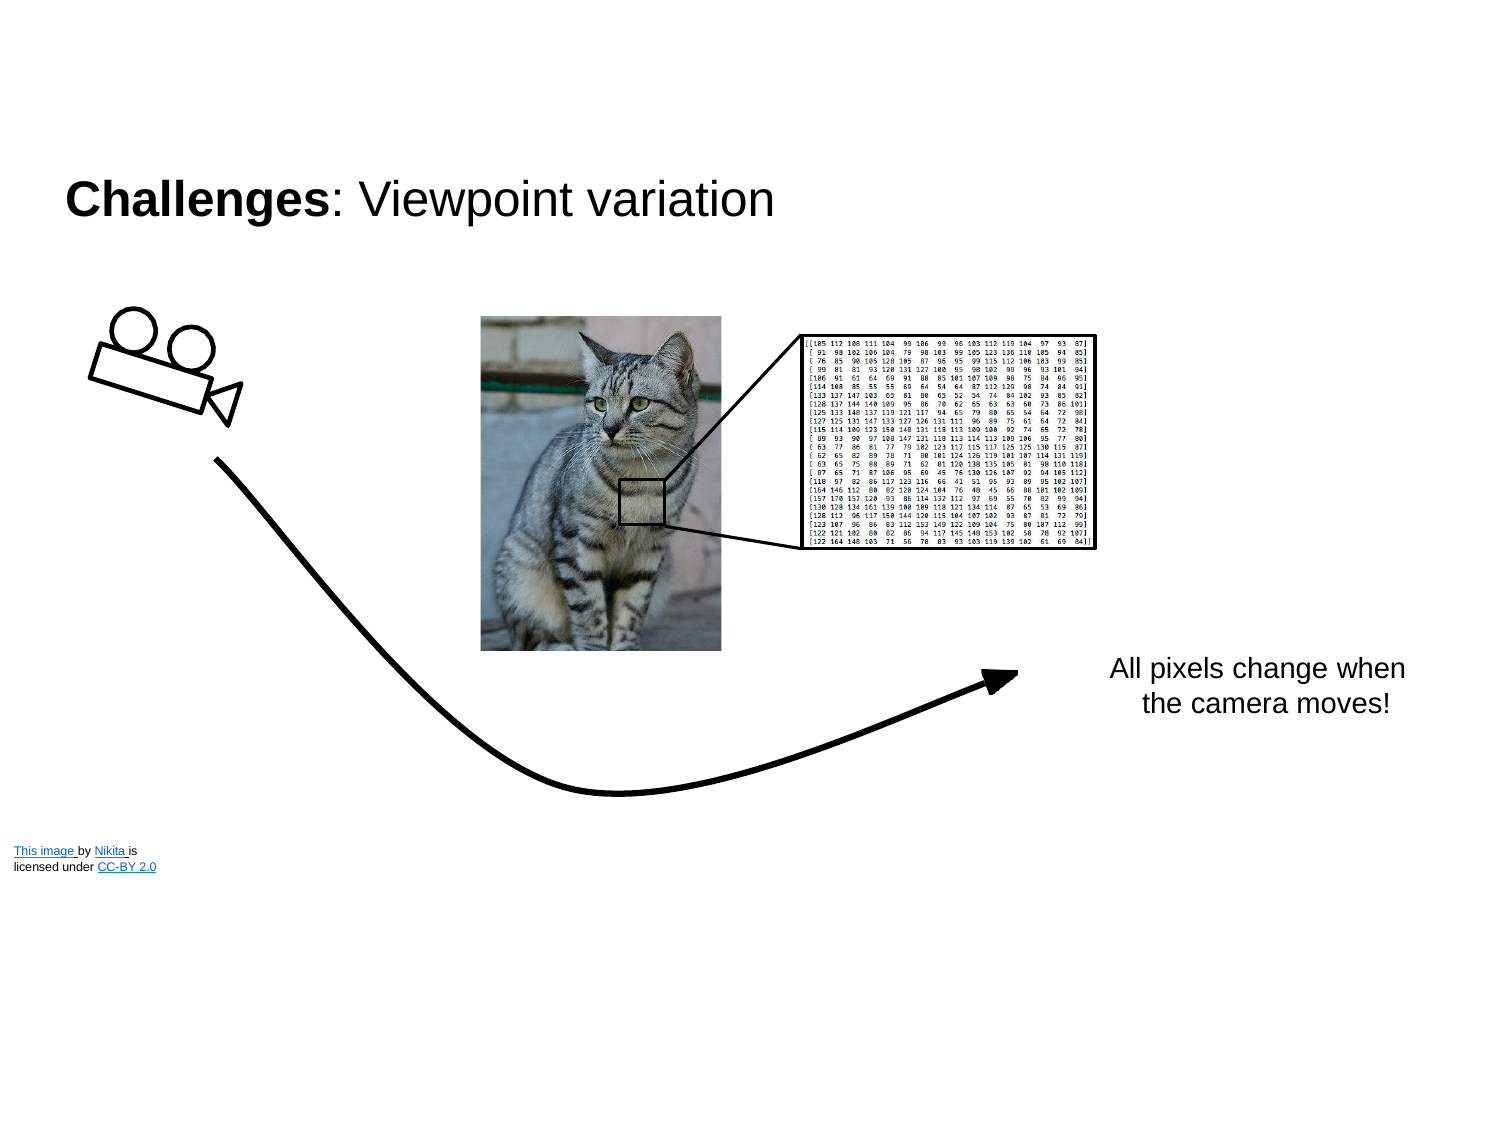

# Challenges: Viewpoint variation

All pixels change when  the camera moves!

This image by Nikita is  licensed under CC-BY 2.0
9
Lecture 2 -